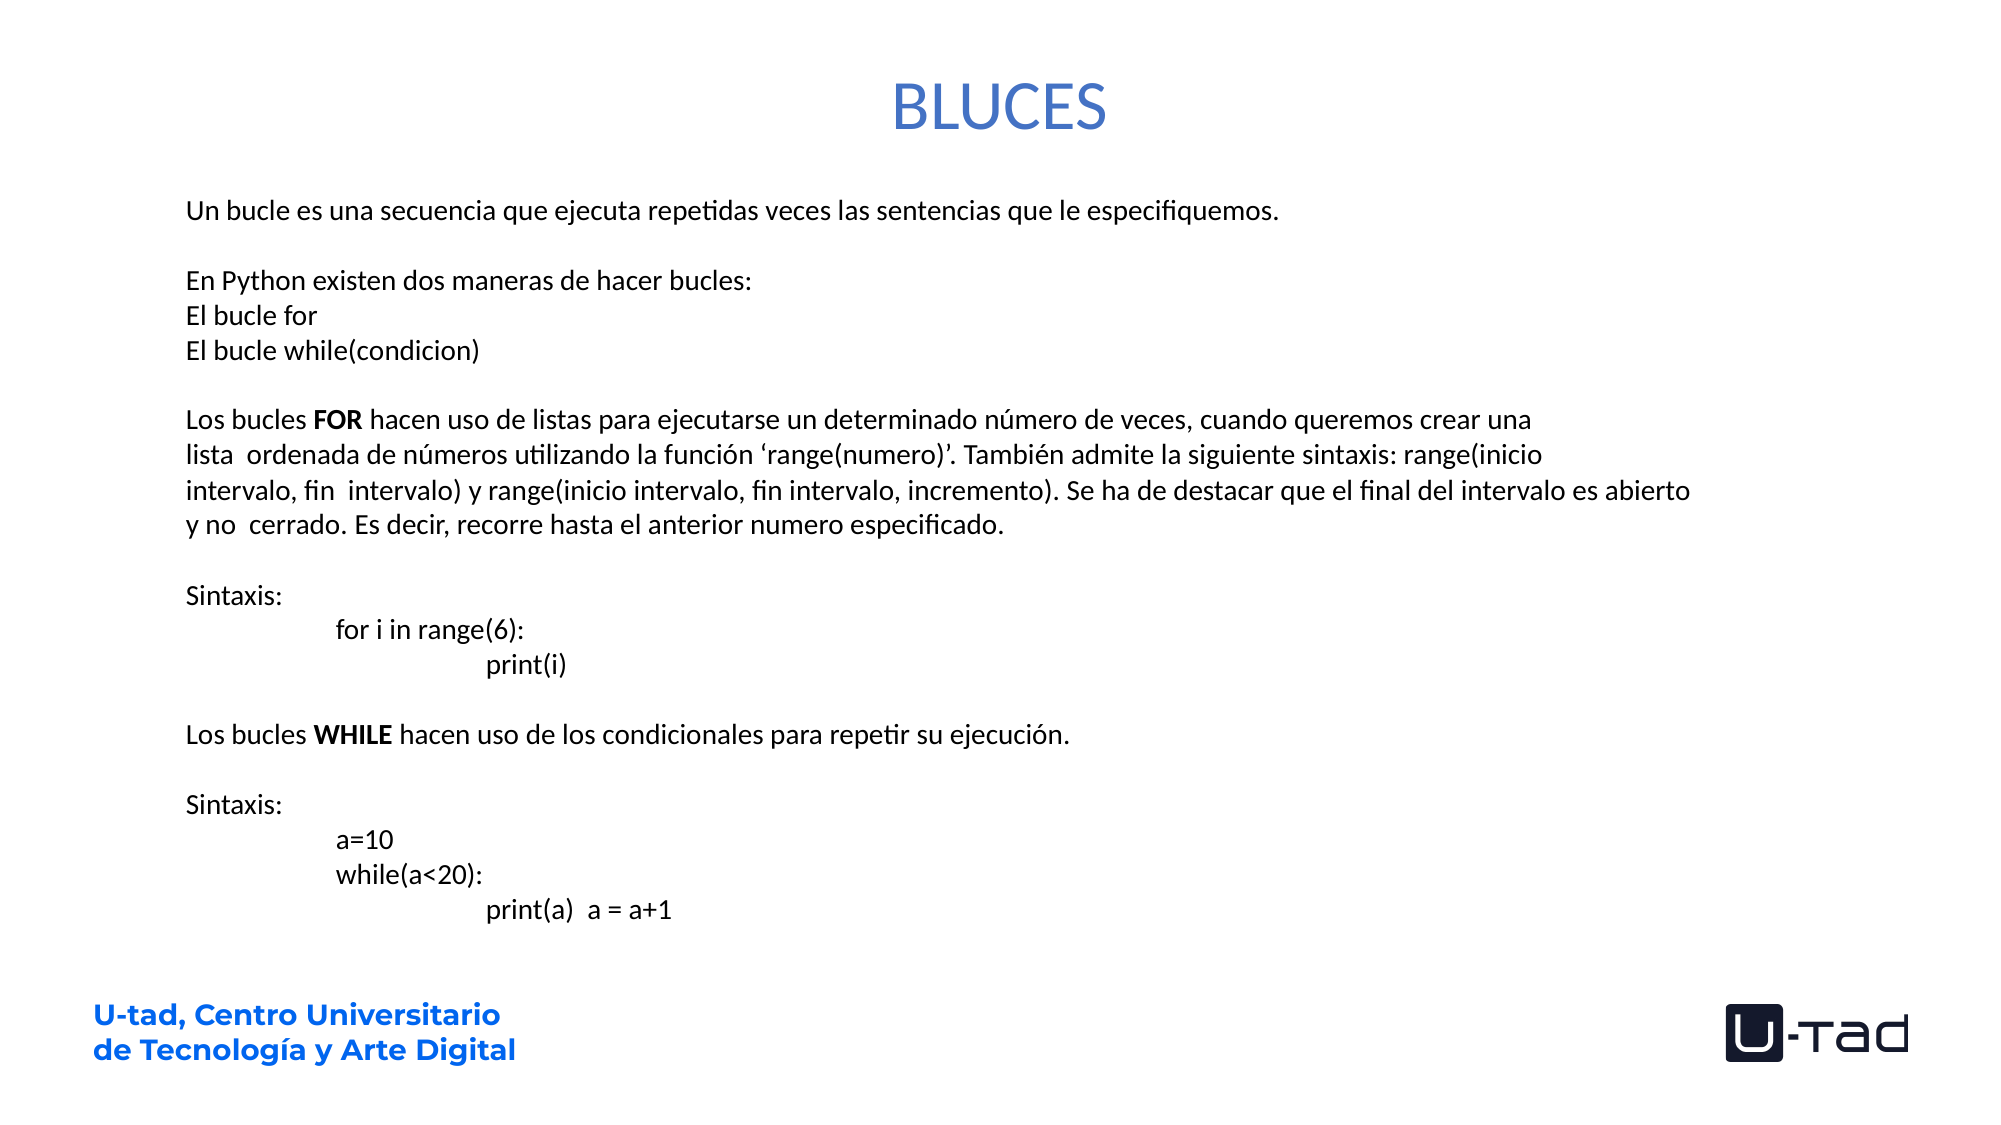

BLUCES
Un bucle es una secuencia que ejecuta repetidas veces las sentencias que le especifiquemos.​
​
En Python existen dos maneras de hacer bucles:​
El bucle for​
El bucle while(condicion)​
​
Los bucles FOR hacen uso de listas para ejecutarse un determinado número de veces, cuando queremos crear una lista  ordenada de números utilizando la función ‘range(numero)’. También admite la siguiente sintaxis: range(inicio intervalo, fin  intervalo) y range(inicio intervalo, fin intervalo, incremento). Se ha de destacar que el final del intervalo es abierto y no  cerrado. Es decir, recorre hasta el anterior numero especificado.​
​
Sintaxis:​
	for i in range(6):​
		print(i)​
​
Los bucles WHILE hacen uso de los condicionales para repetir su ejecución.​
​
Sintaxis:​
	a=10​
	while(a<20):​
		print(a)  a = a+1​